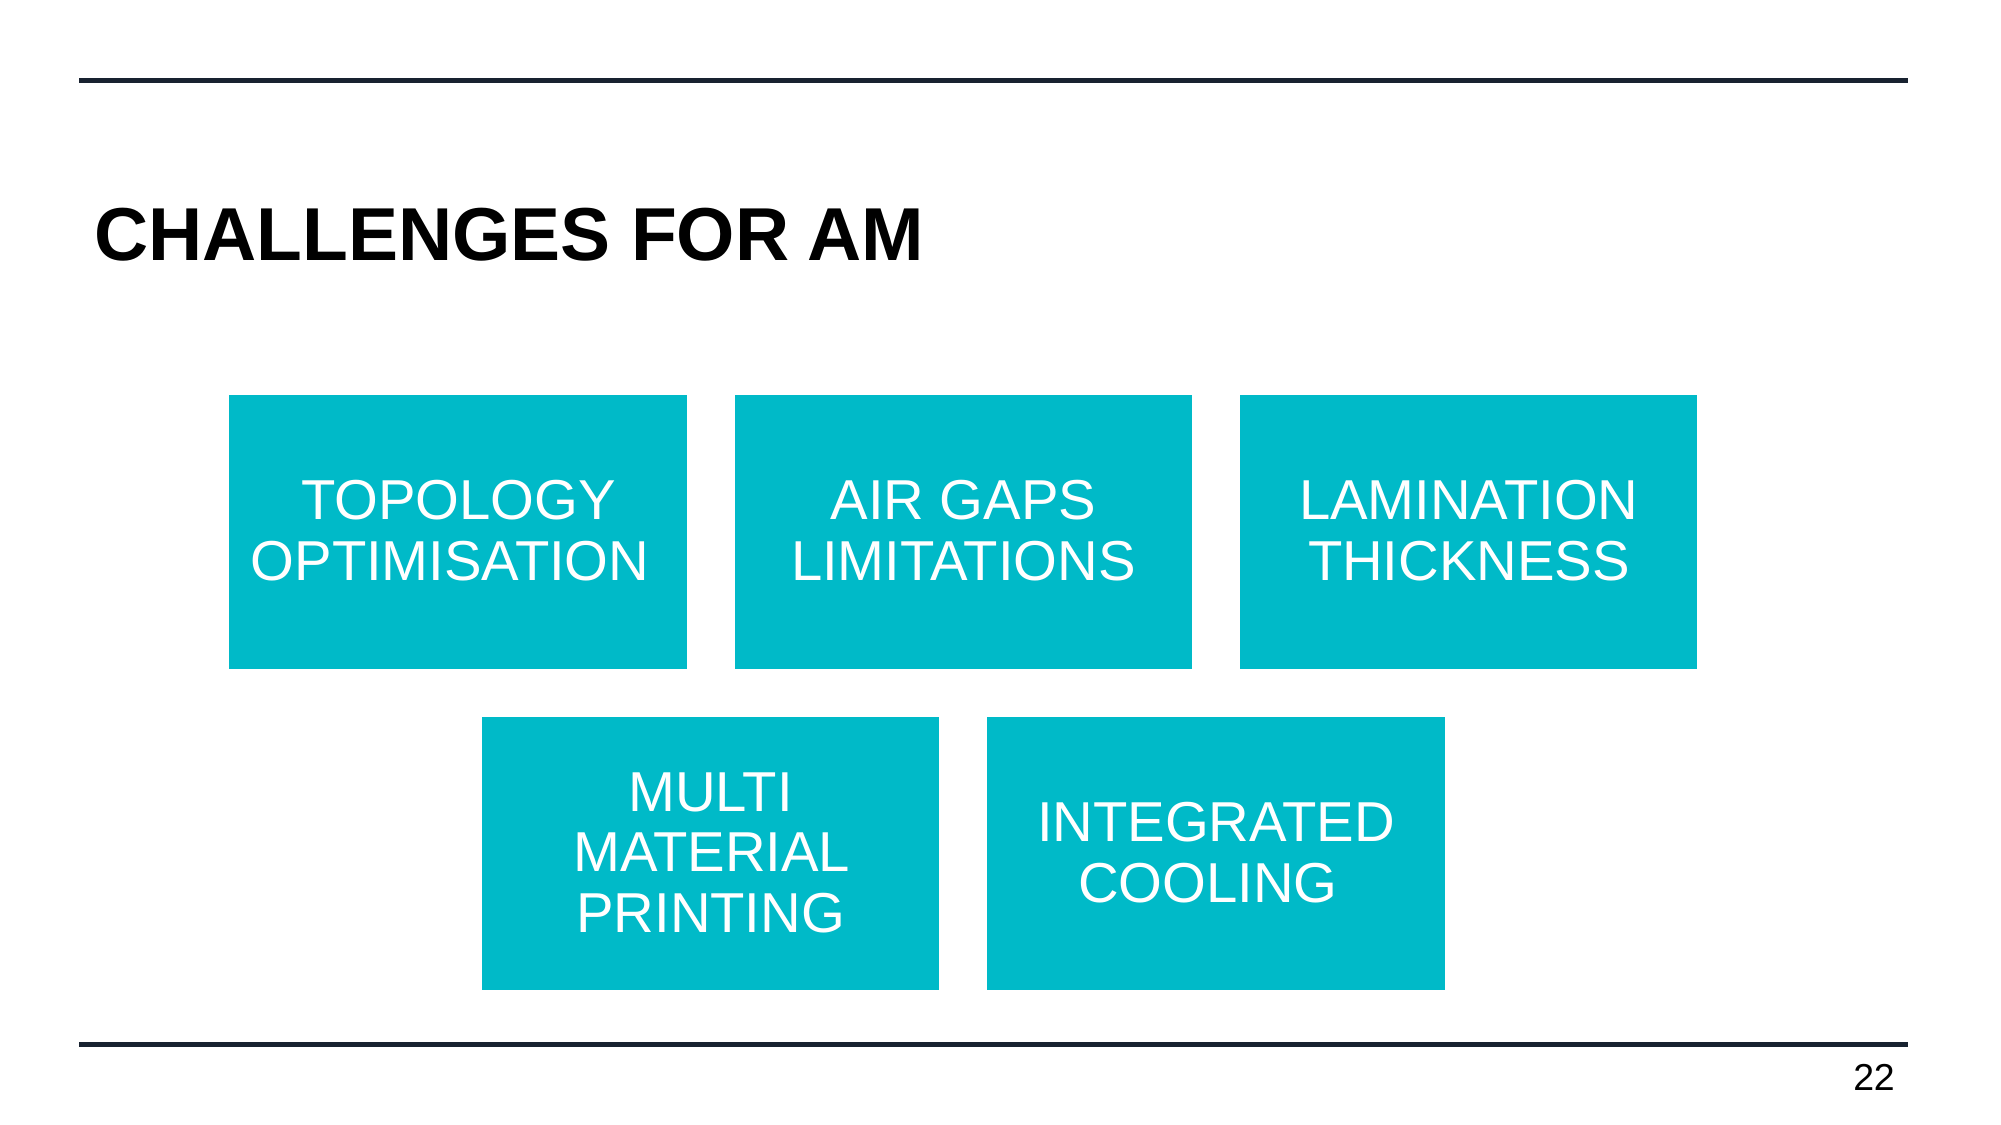

# CHALLENGES FOR AM
TOPOLOGY OPTIMISATION
AIR GAPS LIMITATIONS
LAMINATION THICKNESS
MULTI MATERIAL PRINTING
INTEGRATED COOLING
22